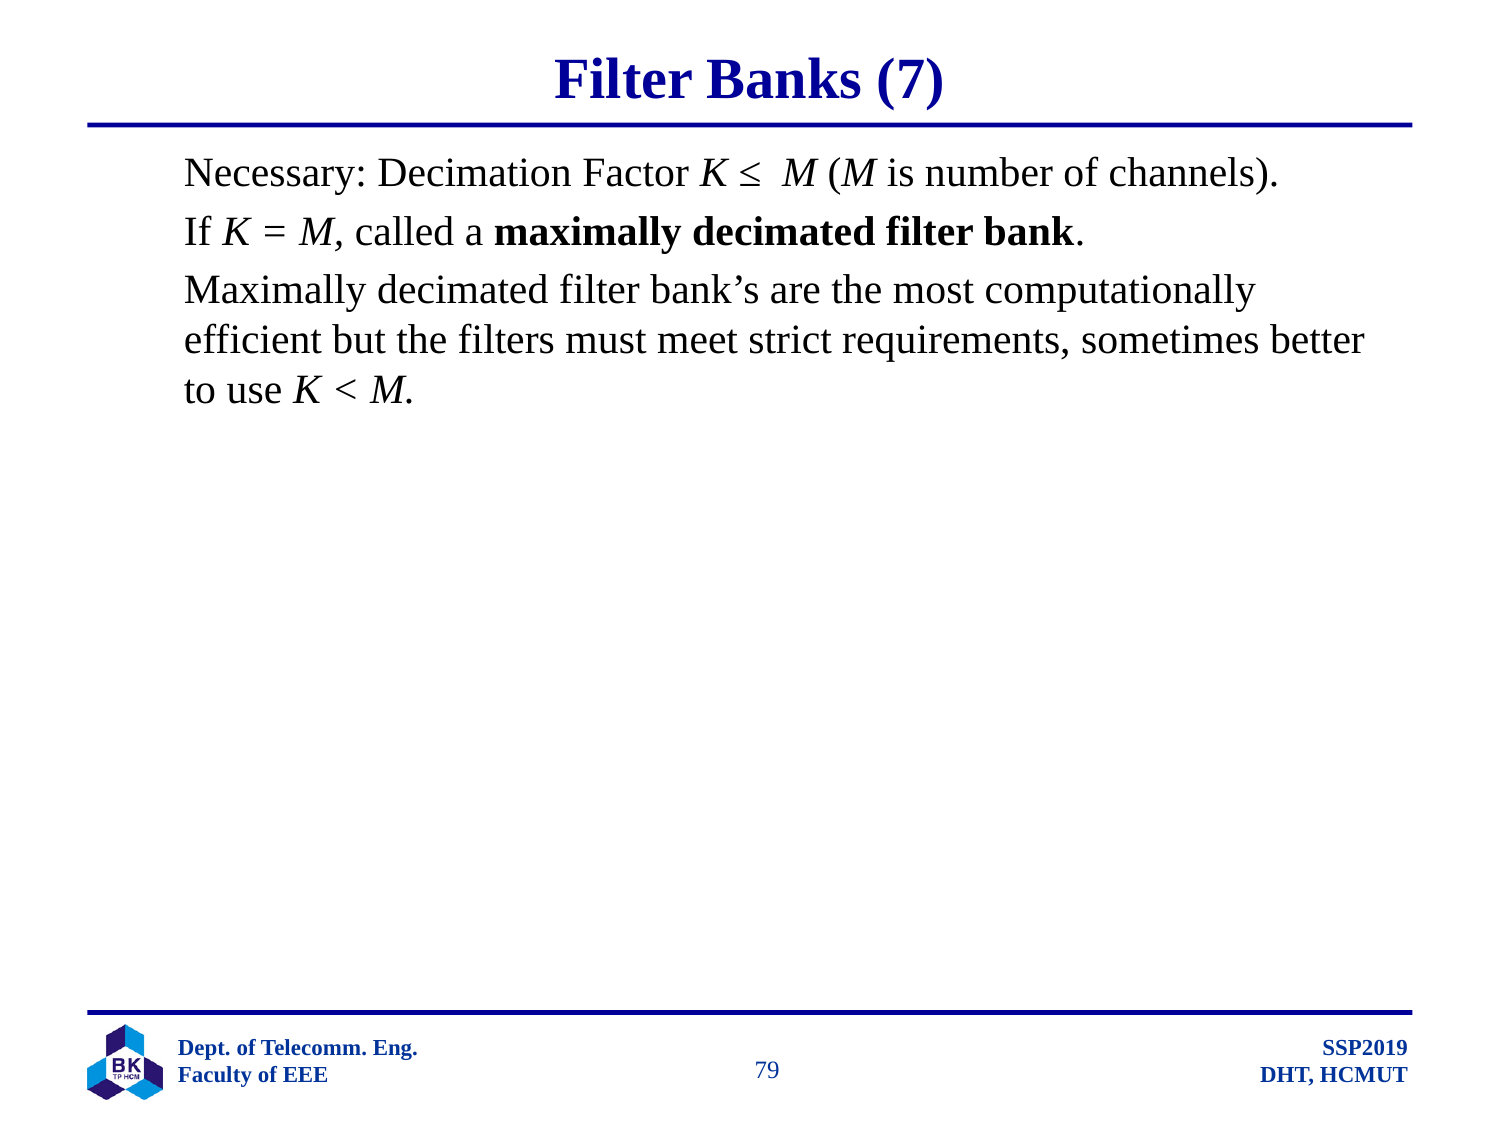

# Filter Banks (7)
	Necessary: Decimation Factor K ≤  M (M is number of channels).
	If K = M, called a maximally decimated filter bank.
	Maximally decimated filter bank’s are the most computationally efficient but the filters must meet strict requirements, sometimes better to use K < M.

		  79